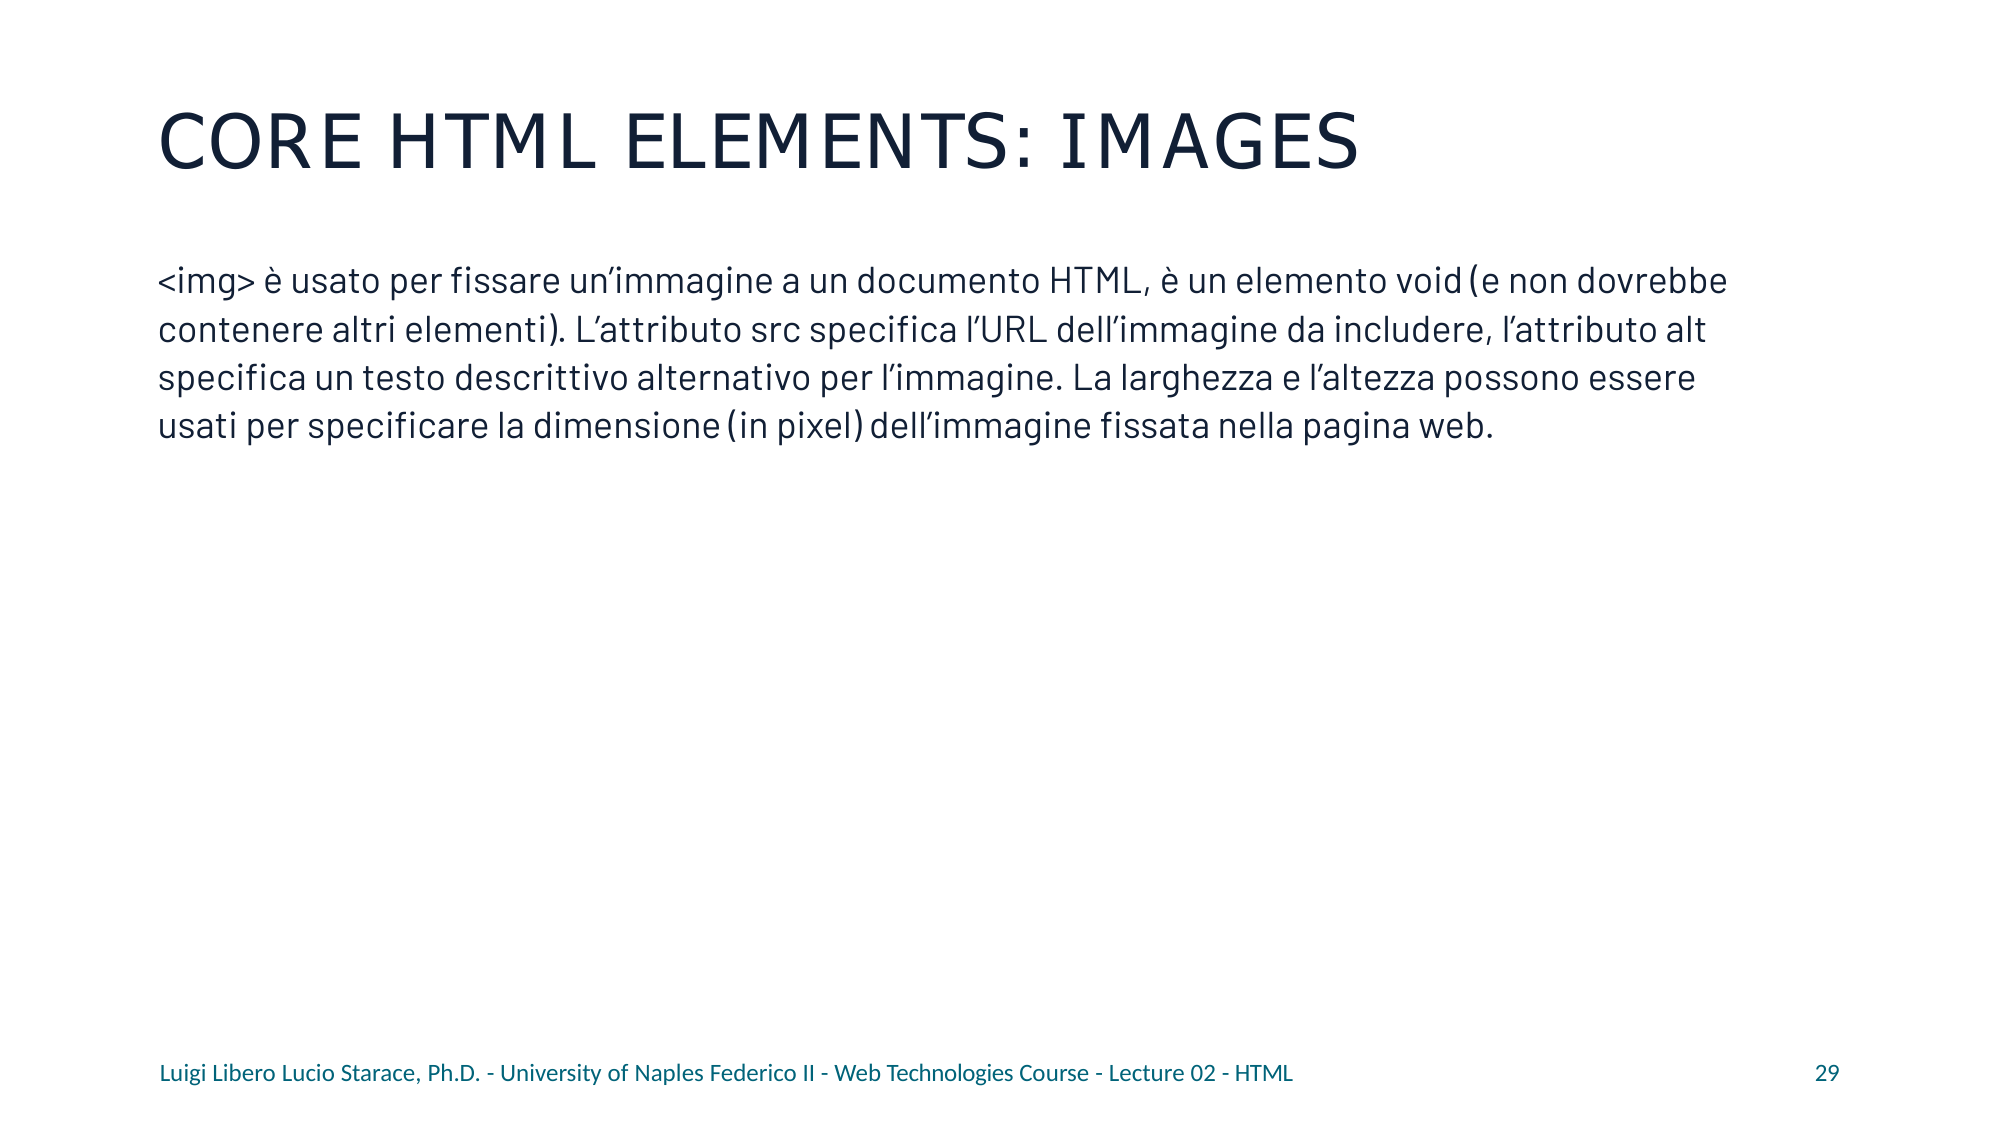

# CORE HTML ELEMENTS: IMAGES
<img> è usato per fissare un’immagine a un documento HTML, è un elemento void (e non dovrebbe contenere altri elementi). L’attributo src specifica l’URL dell’immagine da includere, l’attributo alt specifica un testo descrittivo alternativo per l’immagine. La larghezza e l’altezza possono essere usati per specificare la dimensione (in pixel) dell’immagine fissata nella pagina web.
Luigi Libero Lucio Starace, Ph.D. - University of Naples Federico II - Web Technologies Course - Lecture 02 - HTML
29